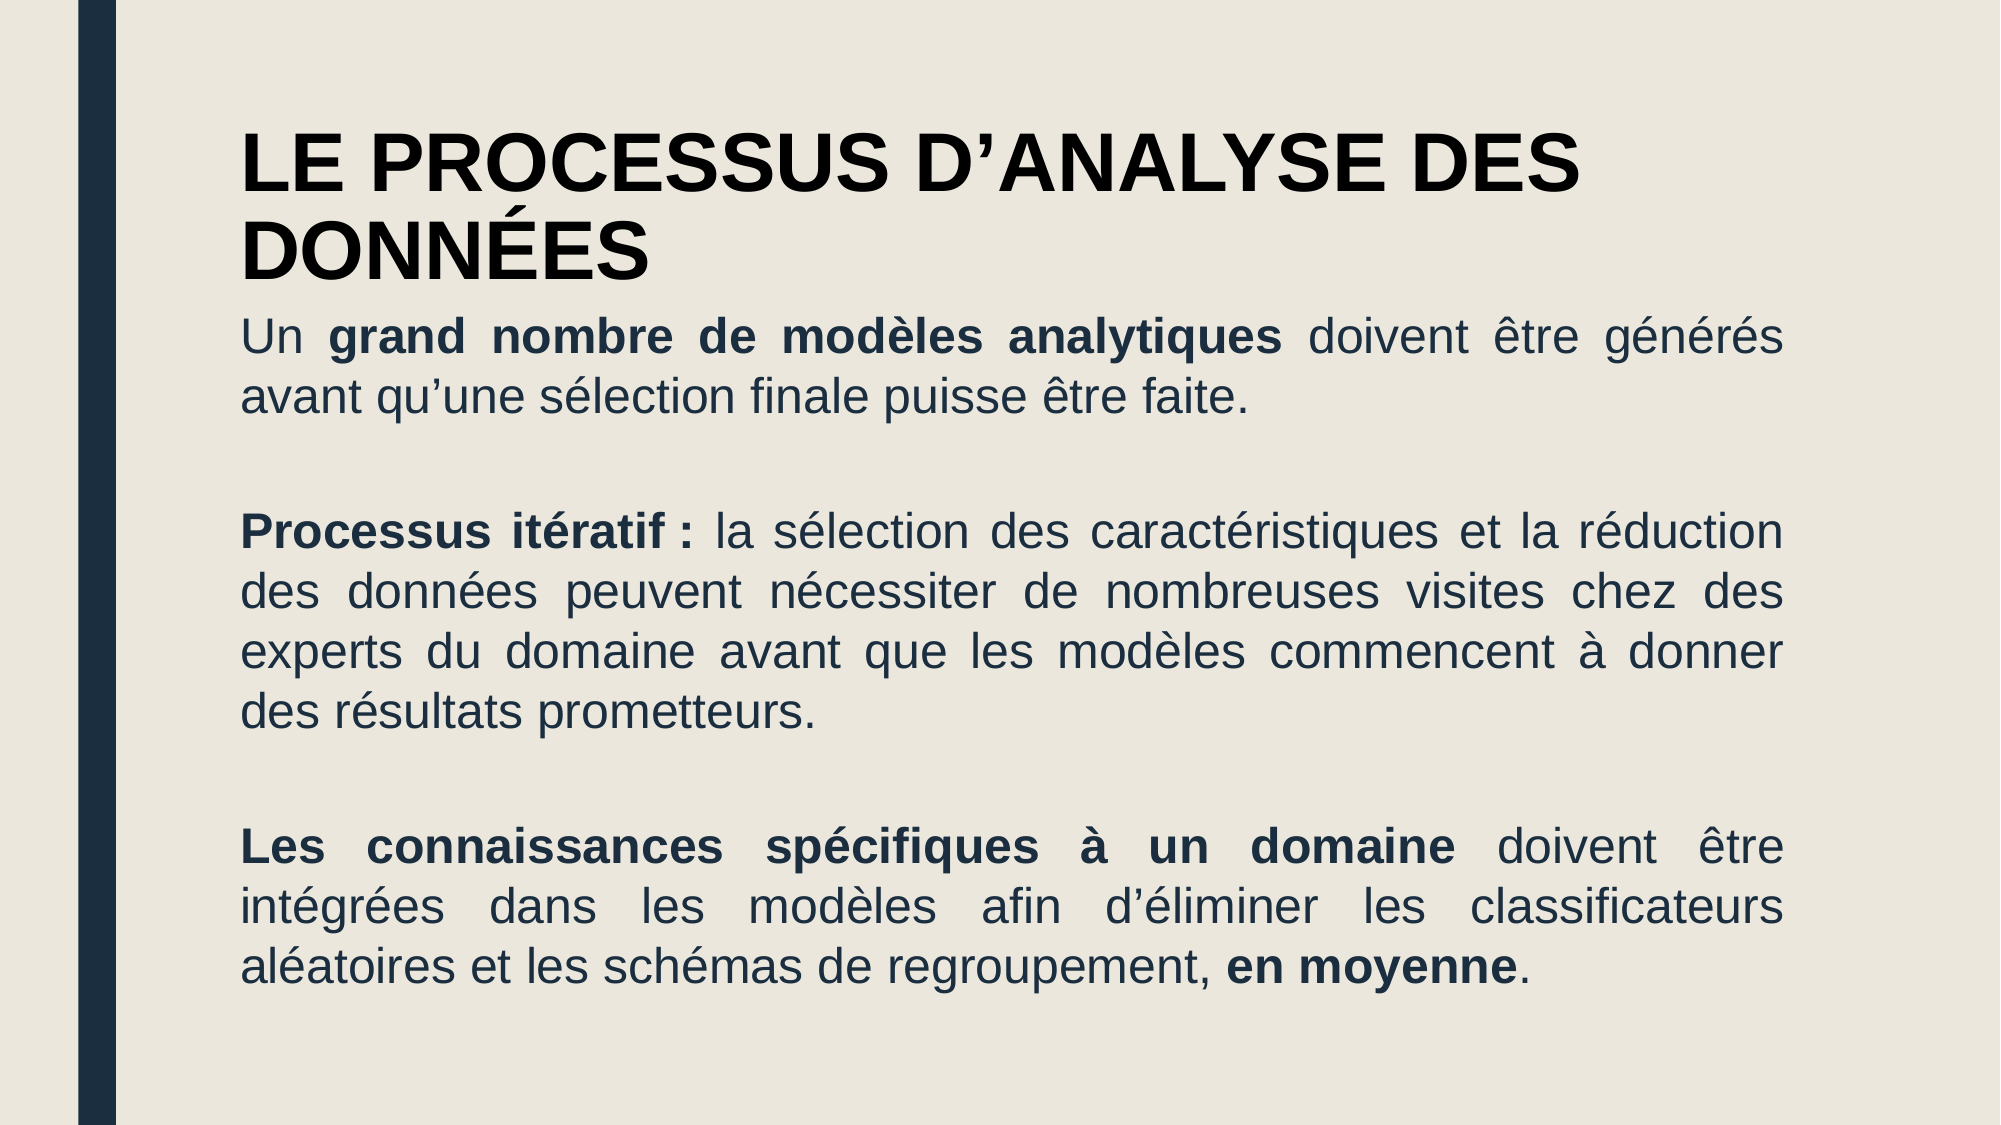

# Le processus d’analyse des données
Un grand nombre de modèles analytiques doivent être générés avant qu’une sélection finale puisse être faite.

Processus itératif : la sélection des caractéristiques et la réduction des données peuvent nécessiter de nombreuses visites chez des experts du domaine avant que les modèles commencent à donner des résultats prometteurs.

Les connaissances spécifiques à un domaine doivent être intégrées dans les modèles afin d’éliminer les classificateurs aléatoires et les schémas de regroupement, en moyenne.